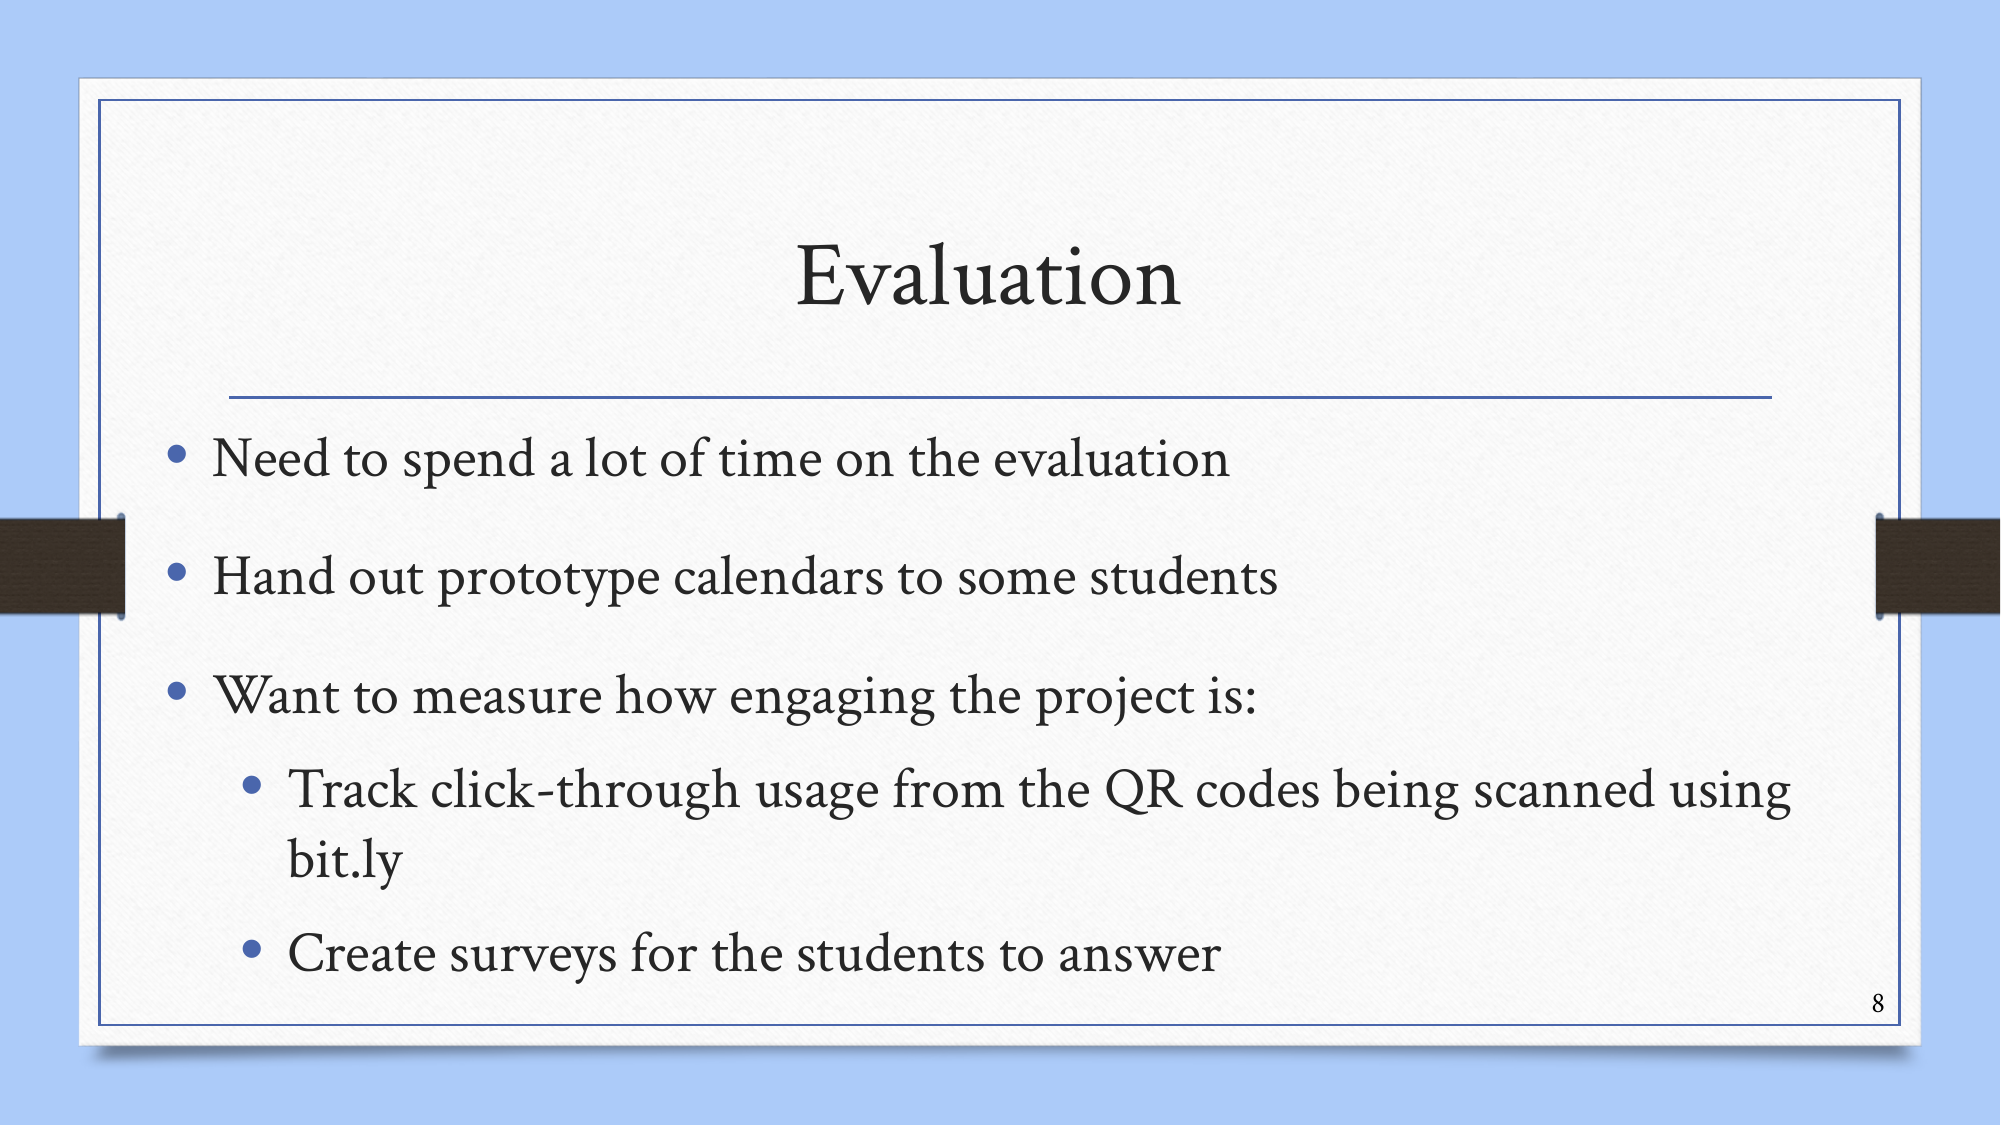

# Evaluation
Need to spend a lot of time on the evaluation

Hand out prototype calendars to some students

Want to measure how engaging the project is:
Track click-through usage from the QR codes being scanned using bit.ly
Create surveys for the students to answer
8